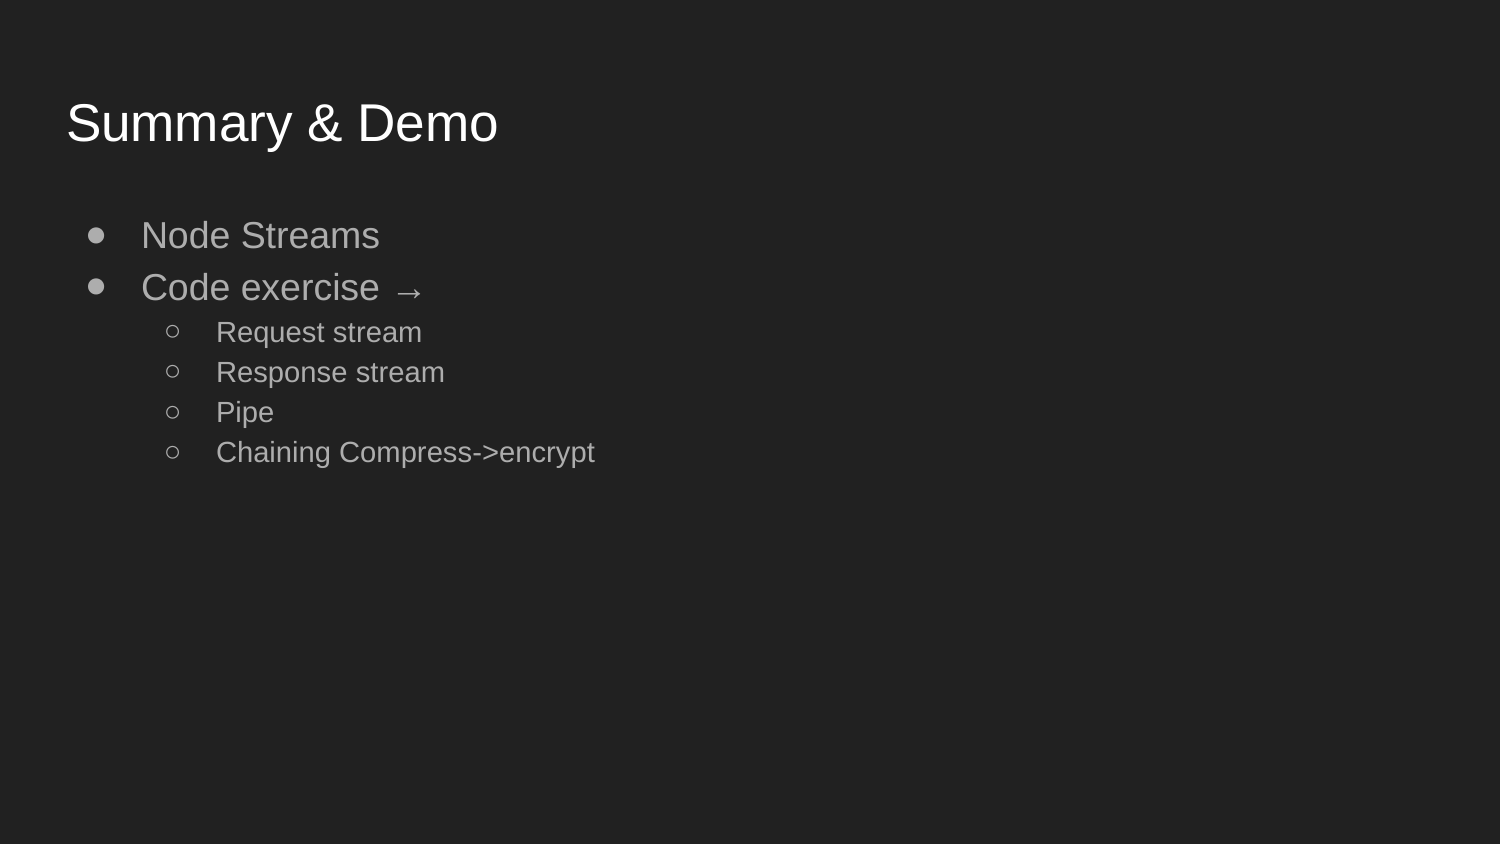

# Summary & Demo
Node Streams
Code exercise →
Request stream
Response stream
Pipe
Chaining Compress->encrypt